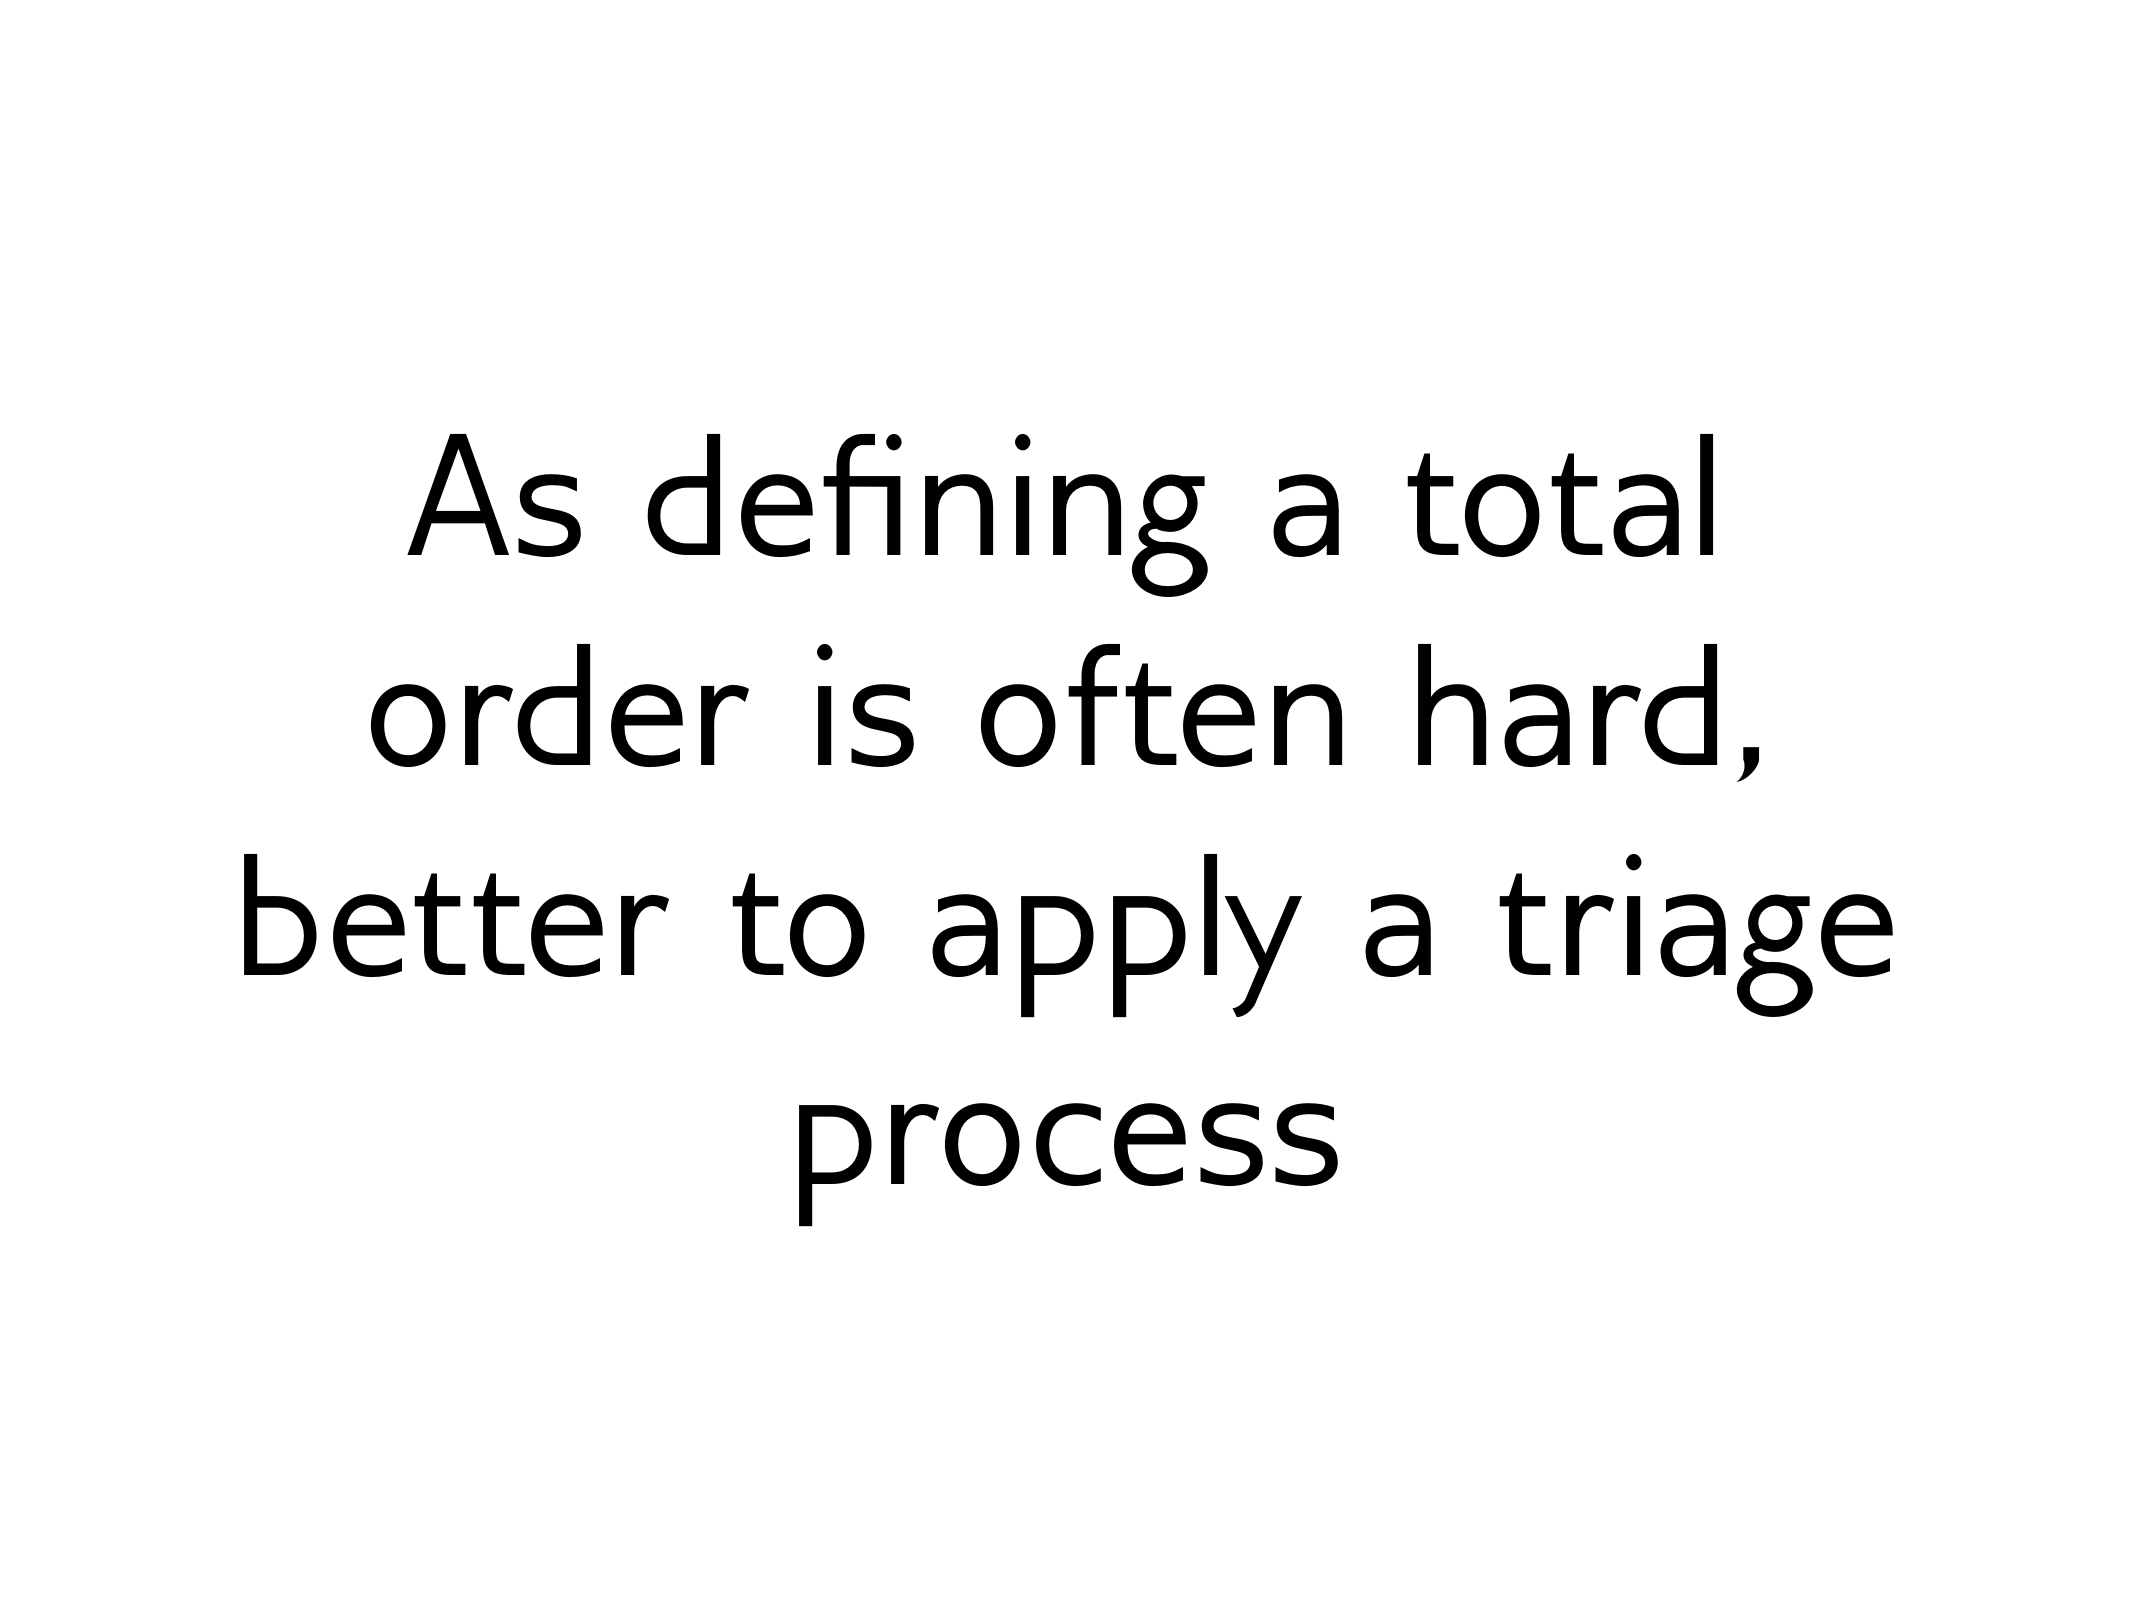

# As defining a total order is often hard, better to apply a triage process